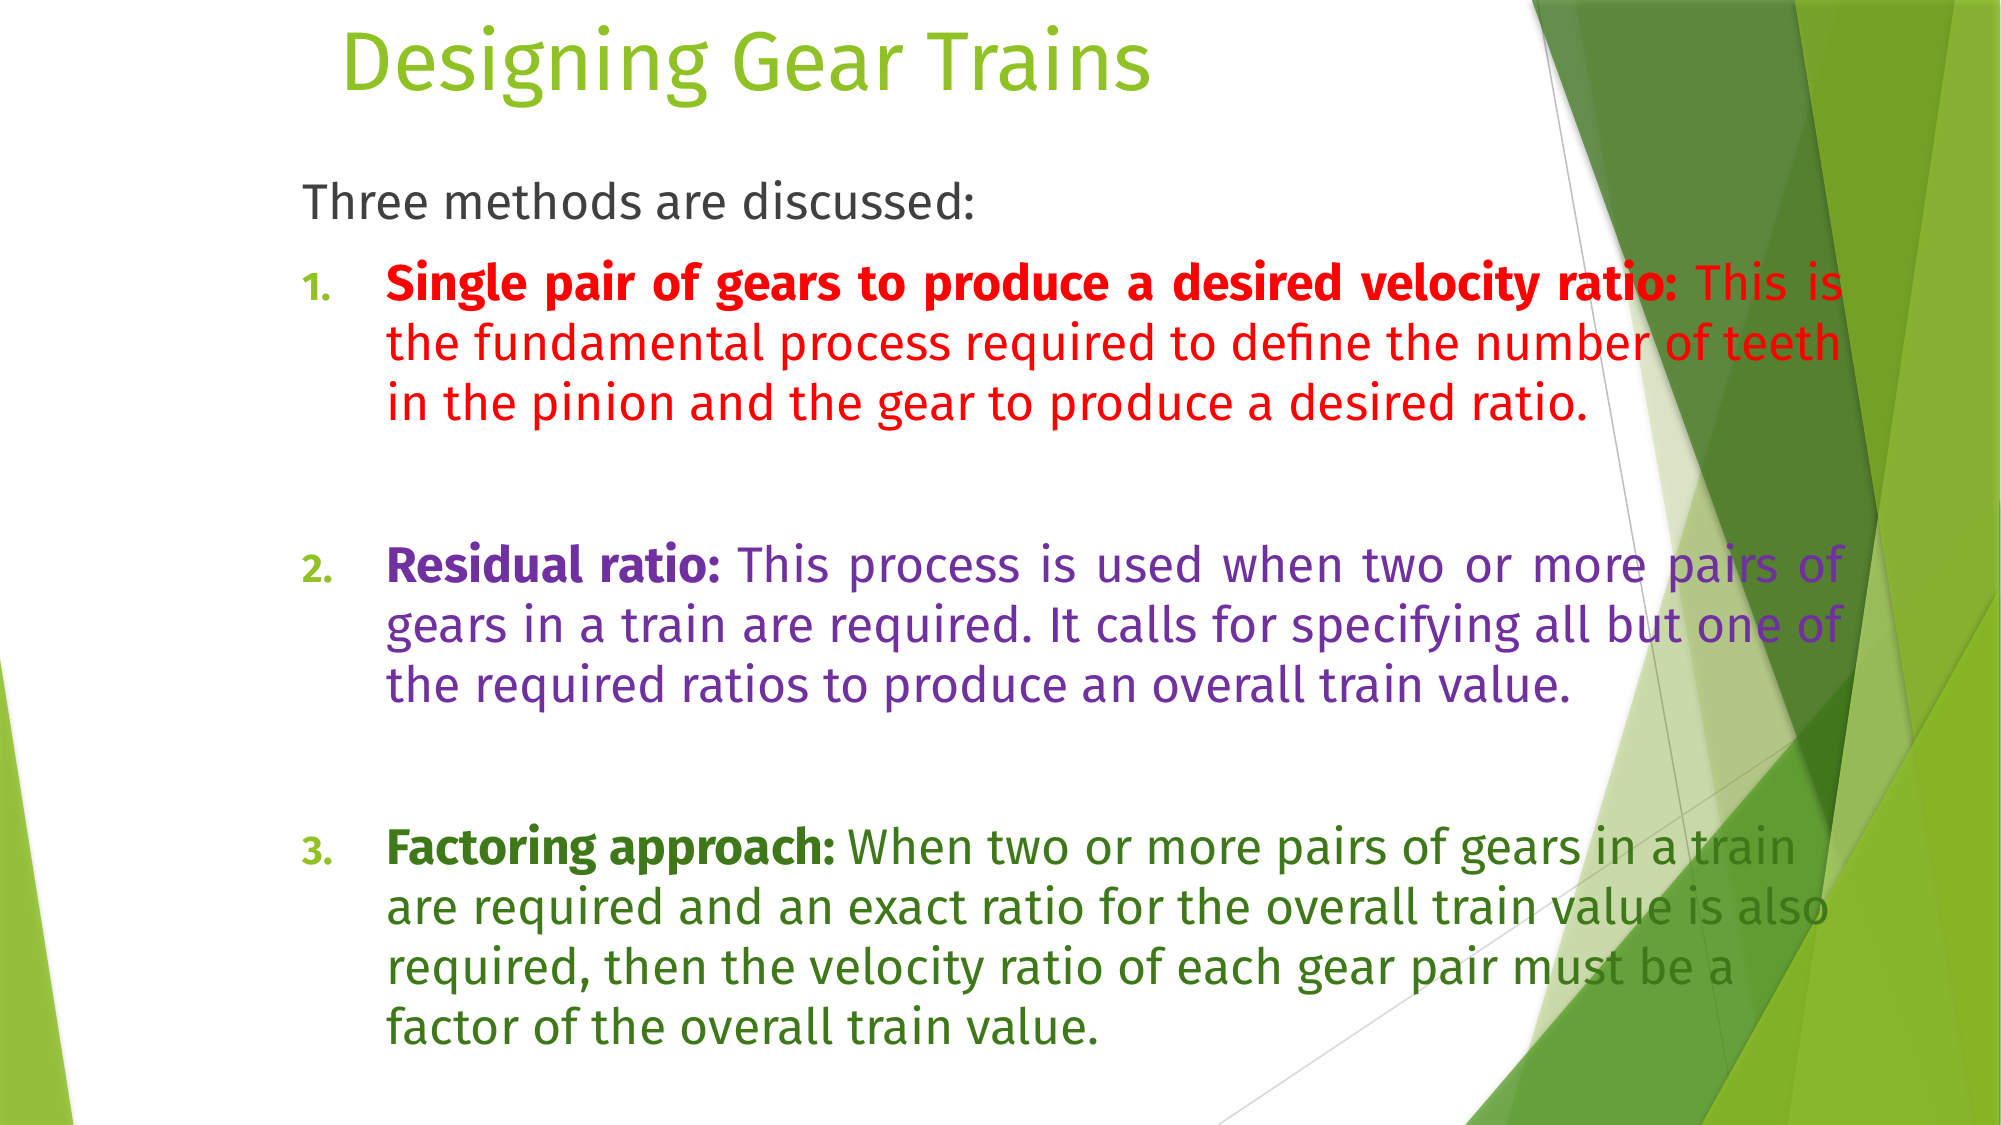

# Designing Gear Trains
Three methods are discussed:
Single pair of gears to produce a desired velocity ratio: This is the fundamental process required to define the number of teeth in the pinion and the gear to produce a desired ratio.

Residual ratio: This process is used when two or more pairs of gears in a train are required. It calls for specifying all but one of the required ratios to produce an overall train value.

Factoring approach: When two or more pairs of gears in a train are required and an exact ratio for the overall train value is also required, then the velocity ratio of each gear pair must be a factor of the overall train value.